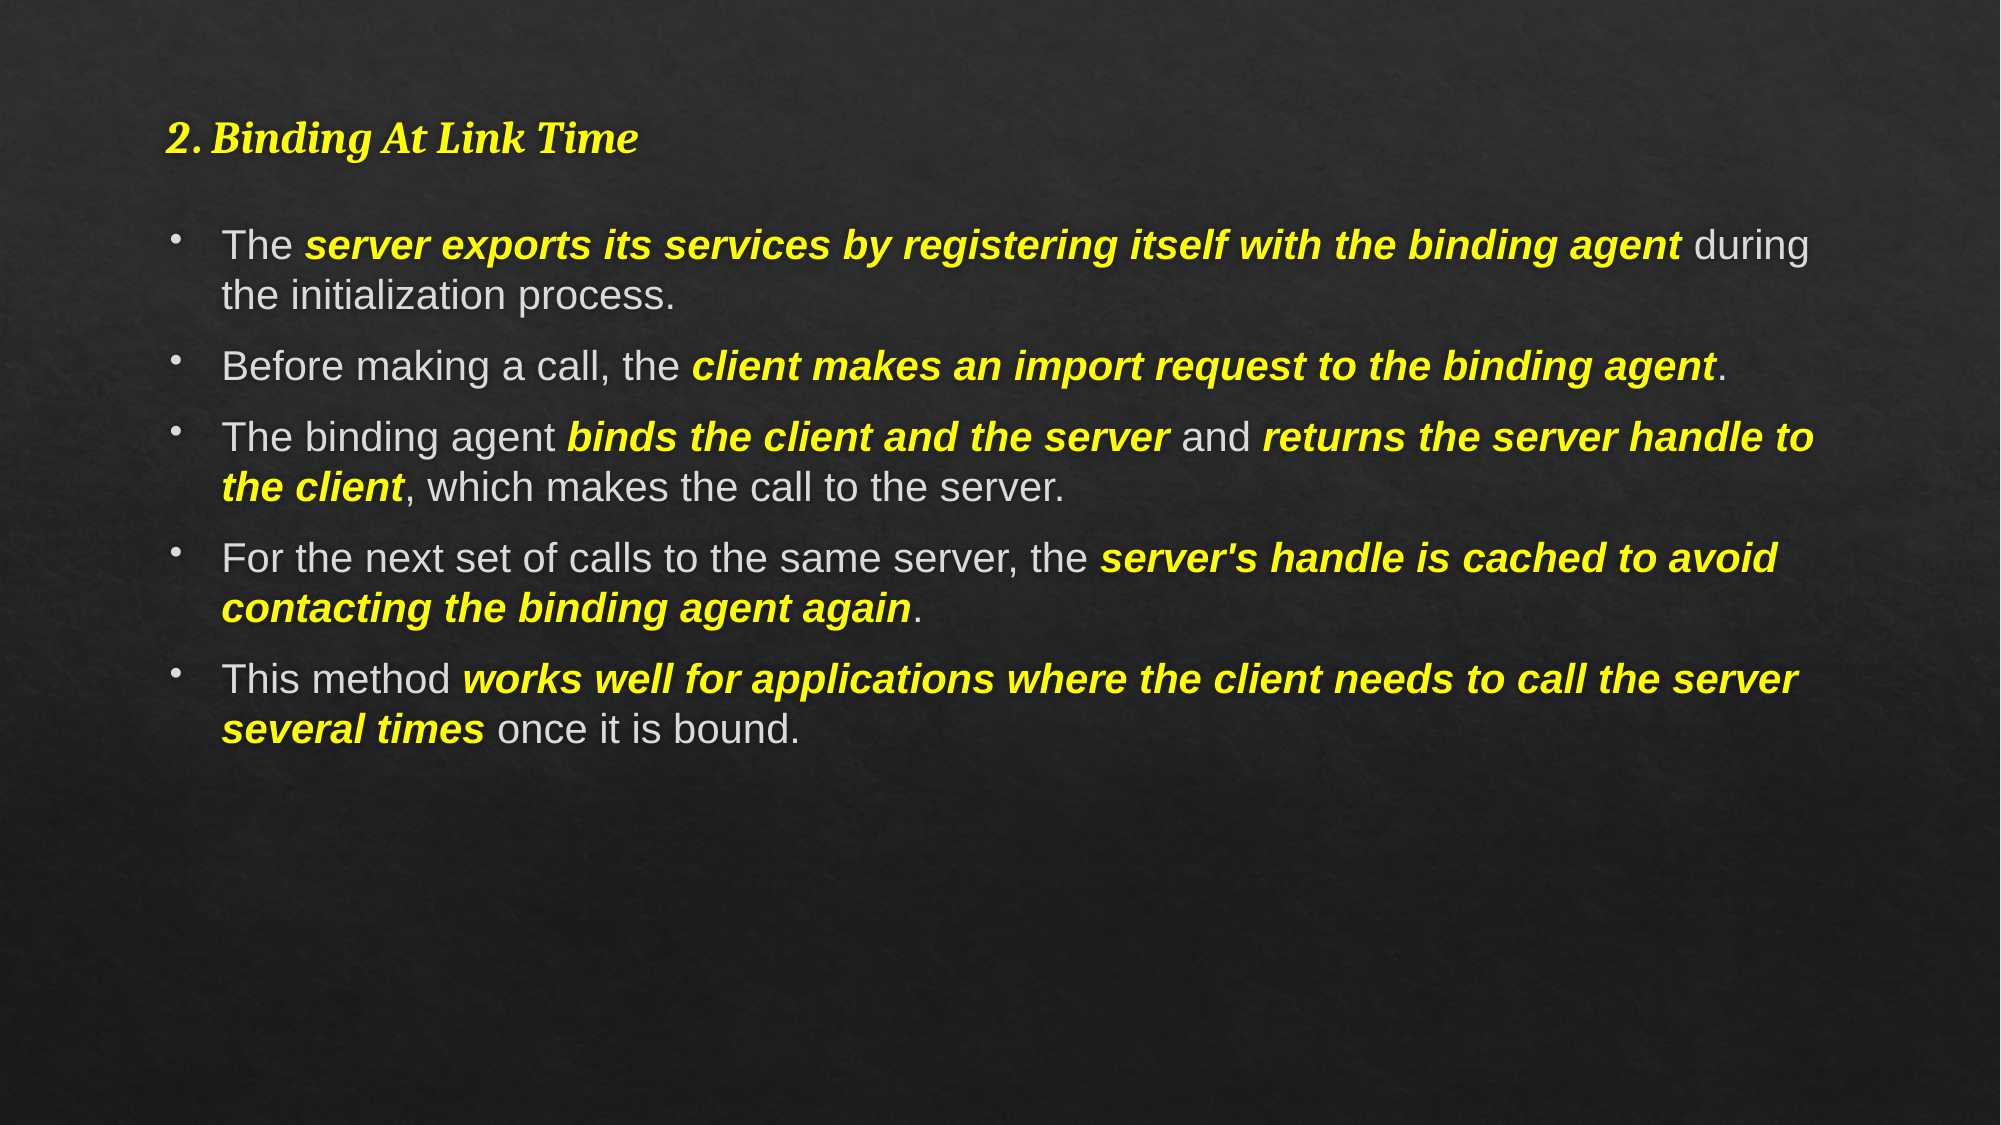

# 2. Binding At Link Time
The server exports its services by registering itself with the binding agent during the initialization process.
Before making a call, the client makes an import request to the binding agent.
The binding agent binds the client and the server and returns the server handle to the client, which makes the call to the server.
For the next set of calls to the same server, the server's handle is cached to avoid contacting the binding agent again.
This method works well for applications where the client needs to call the server several times once it is bound.